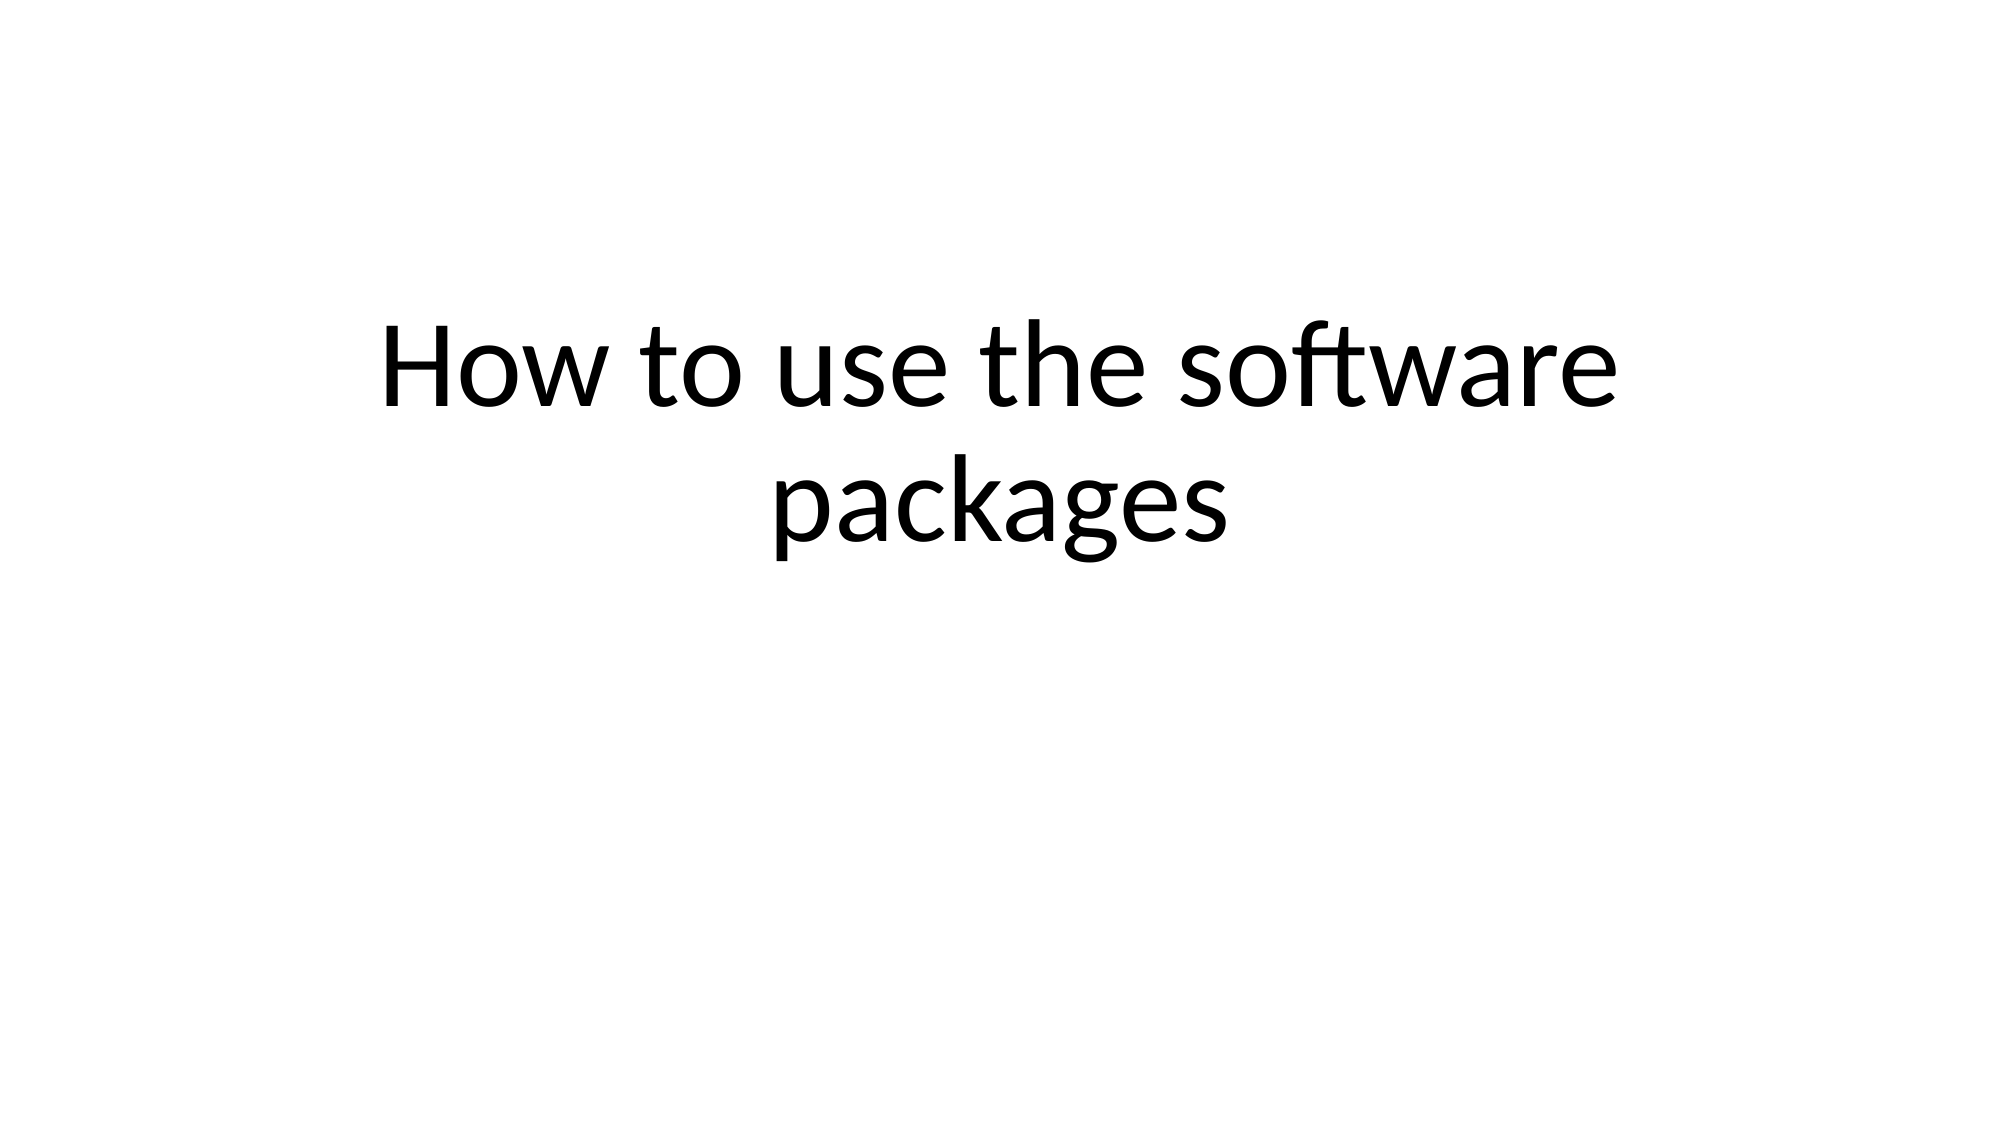

# How to use the software packages